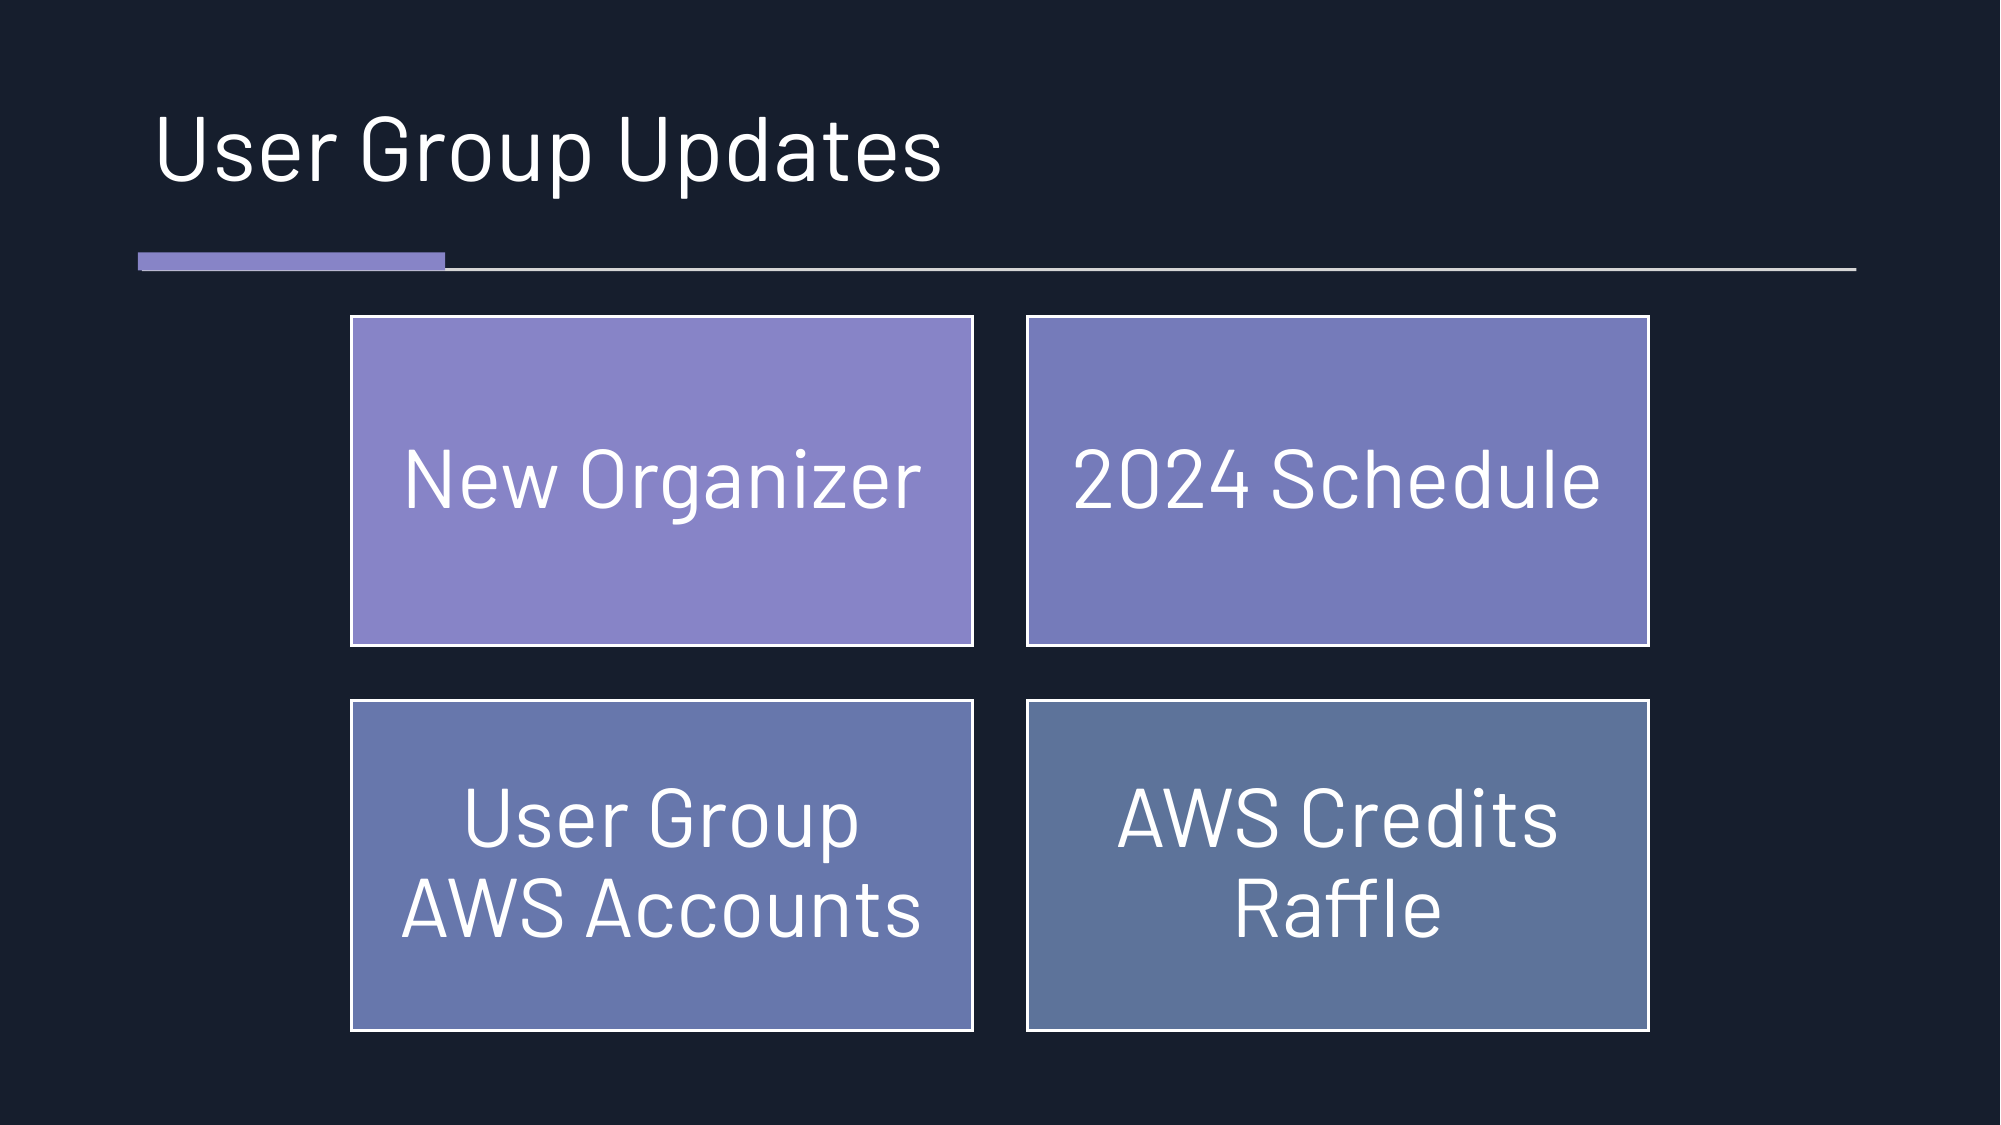

# User Group Updates

New Organizer
2024 Schedule
User Group AWS Accounts
AWS Credits Raffle